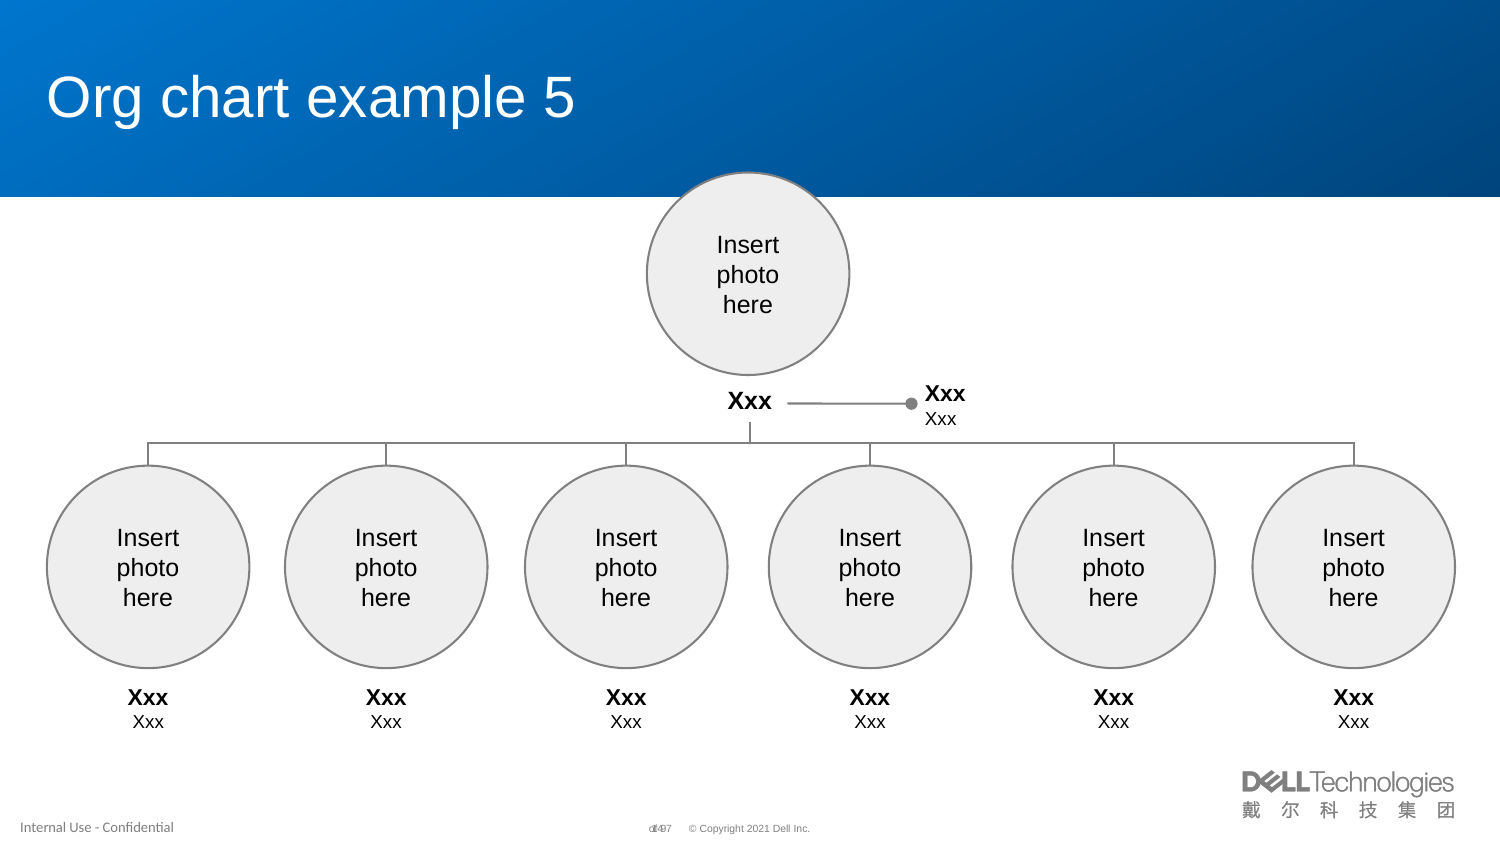

# Org chart example 5
Insert photo here
Xxx
Xxx
Xxx
Insert photo here
Insert photo here
Insert photo here
Insert photo here
Insert photo here
Insert photo here
Xxx
Xxx
Xxx
Xxx
Xxx
Xxx
Xxx
Xxx
Xxx
Xxx
Xxx
Xxx